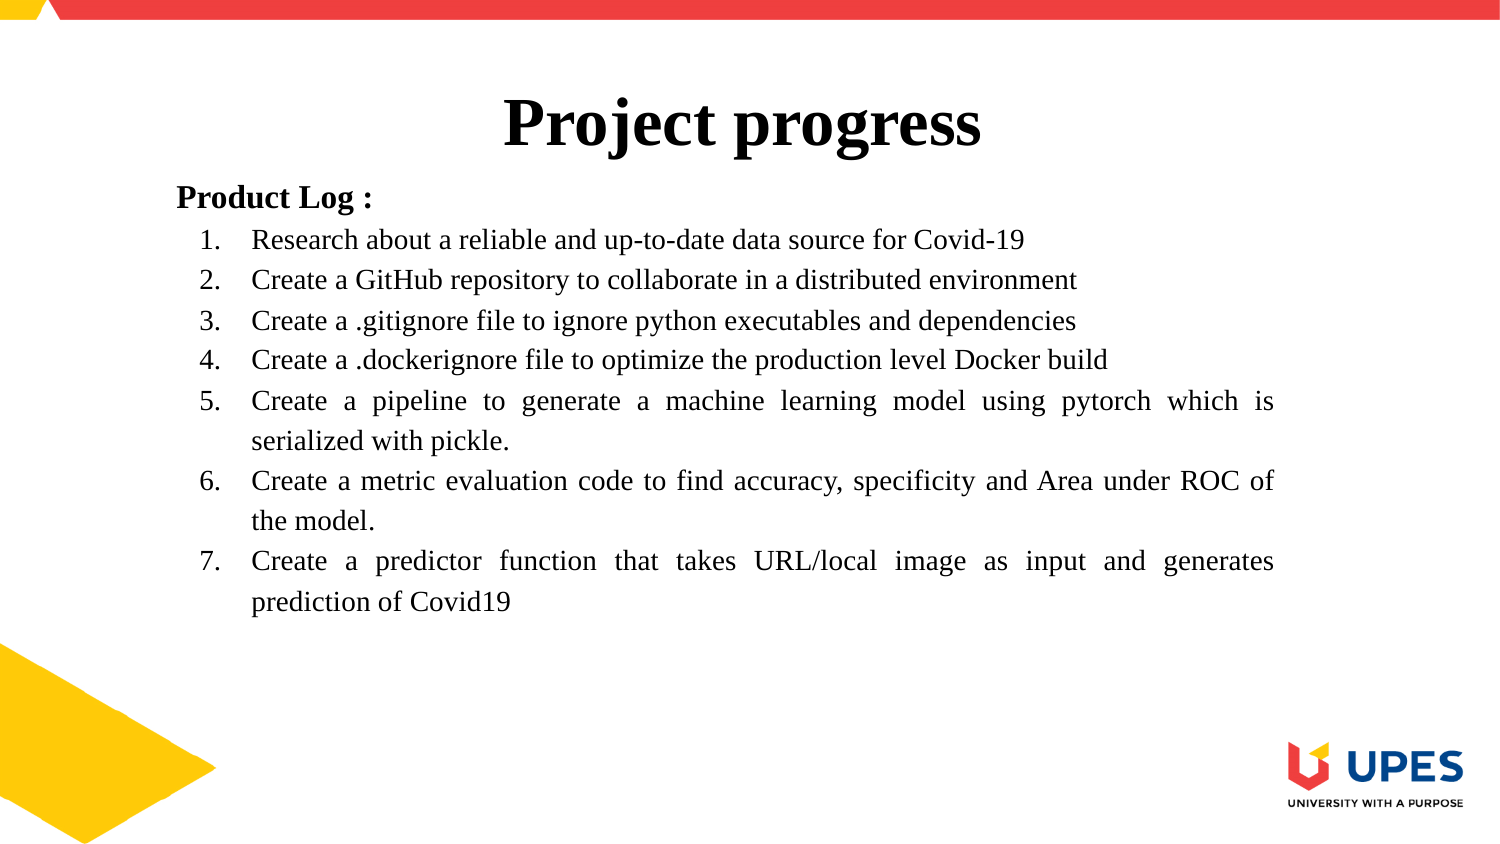

Project progress
Product Log :
Research about a reliable and up-to-date data source for Covid-19
Create a GitHub repository to collaborate in a distributed environment
Create a .gitignore file to ignore python executables and dependencies
Create a .dockerignore file to optimize the production level Docker build
Create a pipeline to generate a machine learning model using pytorch which is serialized with pickle.
Create a metric evaluation code to find accuracy, specificity and Area under ROC of the model.
Create a predictor function that takes URL/local image as input and generates prediction of Covid19